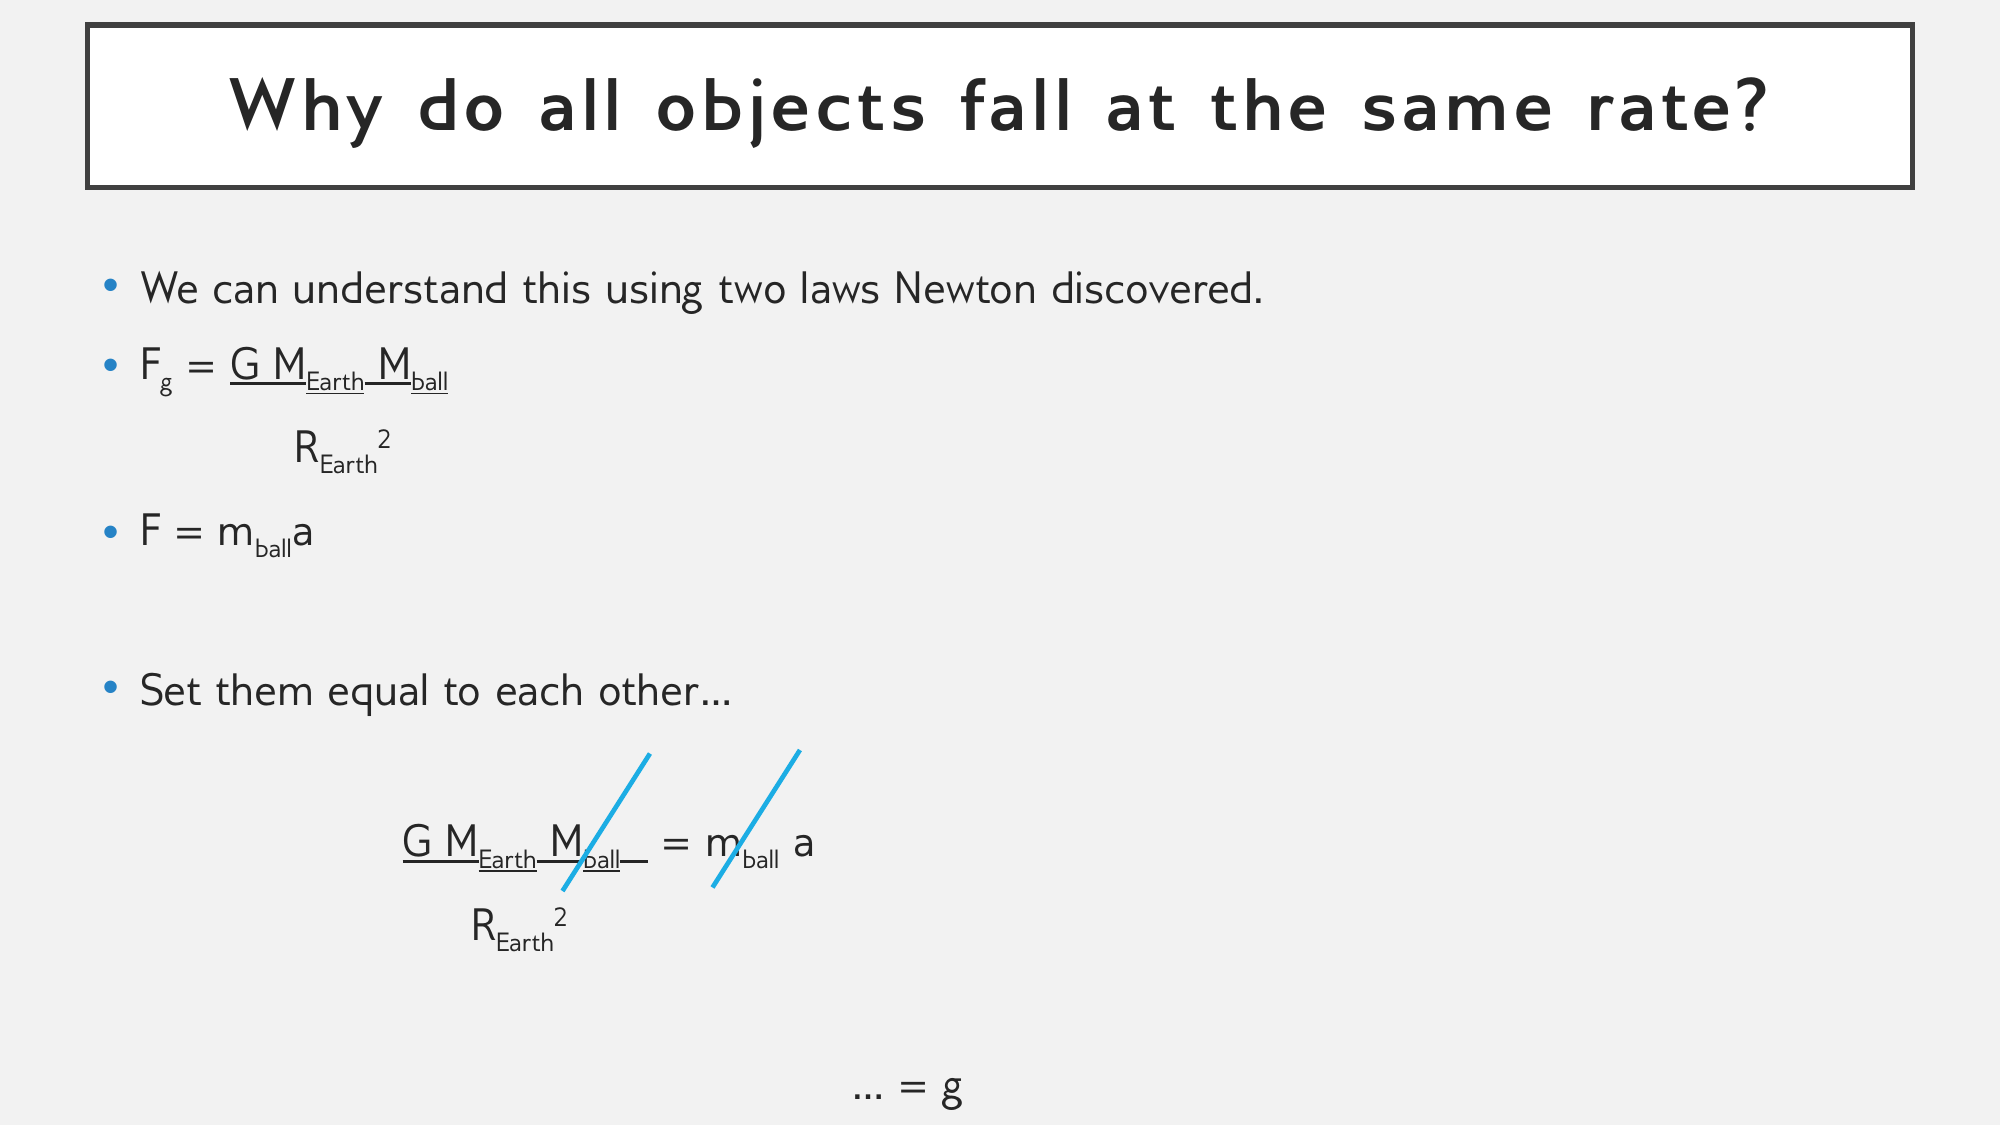

# Why do all objects fall at the same rate?
We can understand this using two laws Newton discovered.
Fg = G MEarth Mball
              REarth2
F = mballa

Set them equal to each other…

		G MEarth Mball   = mball a
		     REarth2

					… = g